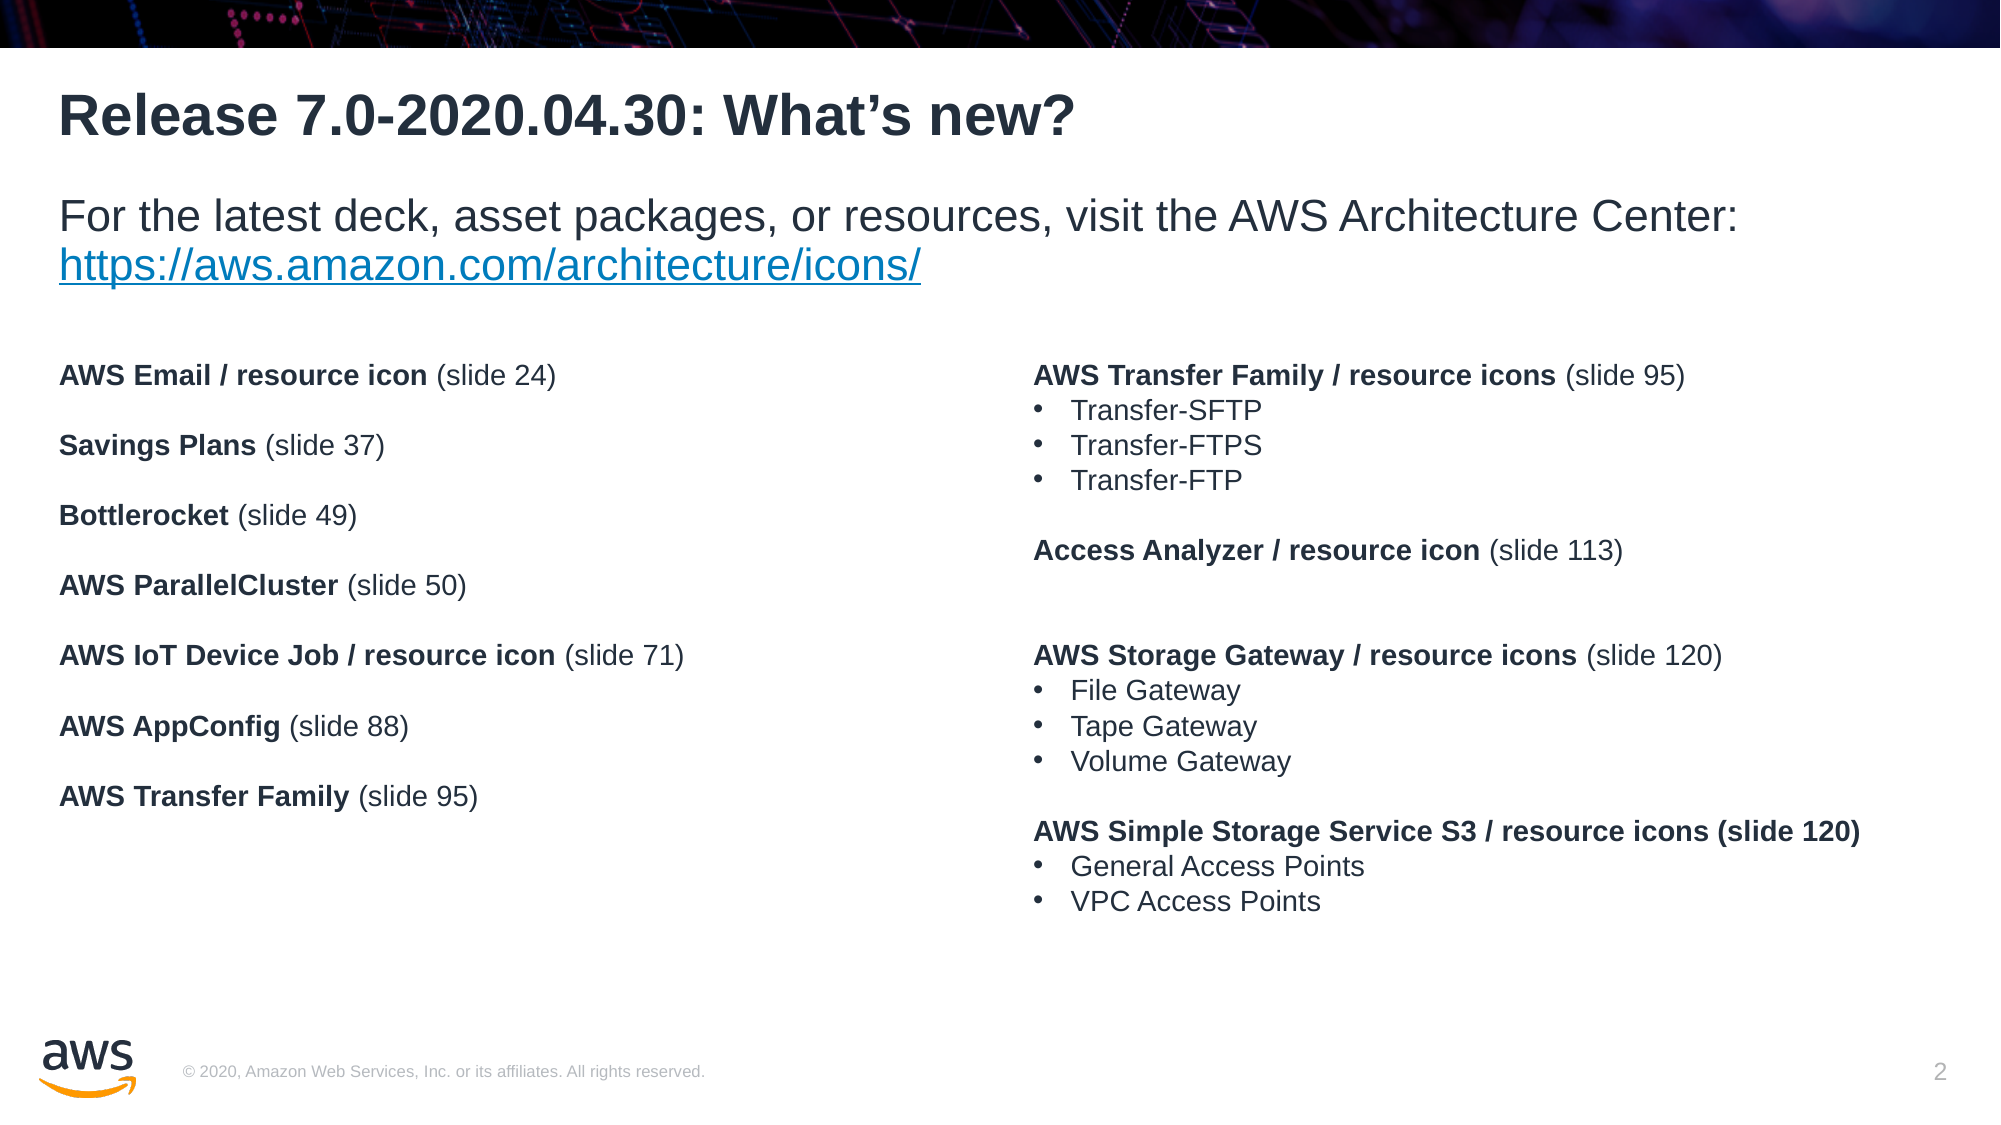

# Release 7.0-2020.04.30: What’s new?
For the latest deck, asset packages, or resources, visit the AWS Architecture Center: https://aws.amazon.com/architecture/icons/
AWS Email / resource icon (slide 24)

Savings Plans (slide 37)

Bottlerocket (slide 49)

AWS ParallelCluster (slide 50)

AWS IoT Device Job / resource icon (slide 71)

AWS AppConfig (slide 88)

AWS Transfer Family (slide 95)

AWS Transfer Family / resource icons (slide 95)
Transfer-SFTP
Transfer-FTPS
Transfer-FTP

Access Analyzer / resource icon (slide 113)

AWS Storage Gateway / resource icons (slide 120)
File Gateway
Tape Gateway
Volume Gateway

AWS Simple Storage Service S3 / resource icons (slide 120)
General Access Points
VPC Access Points
2